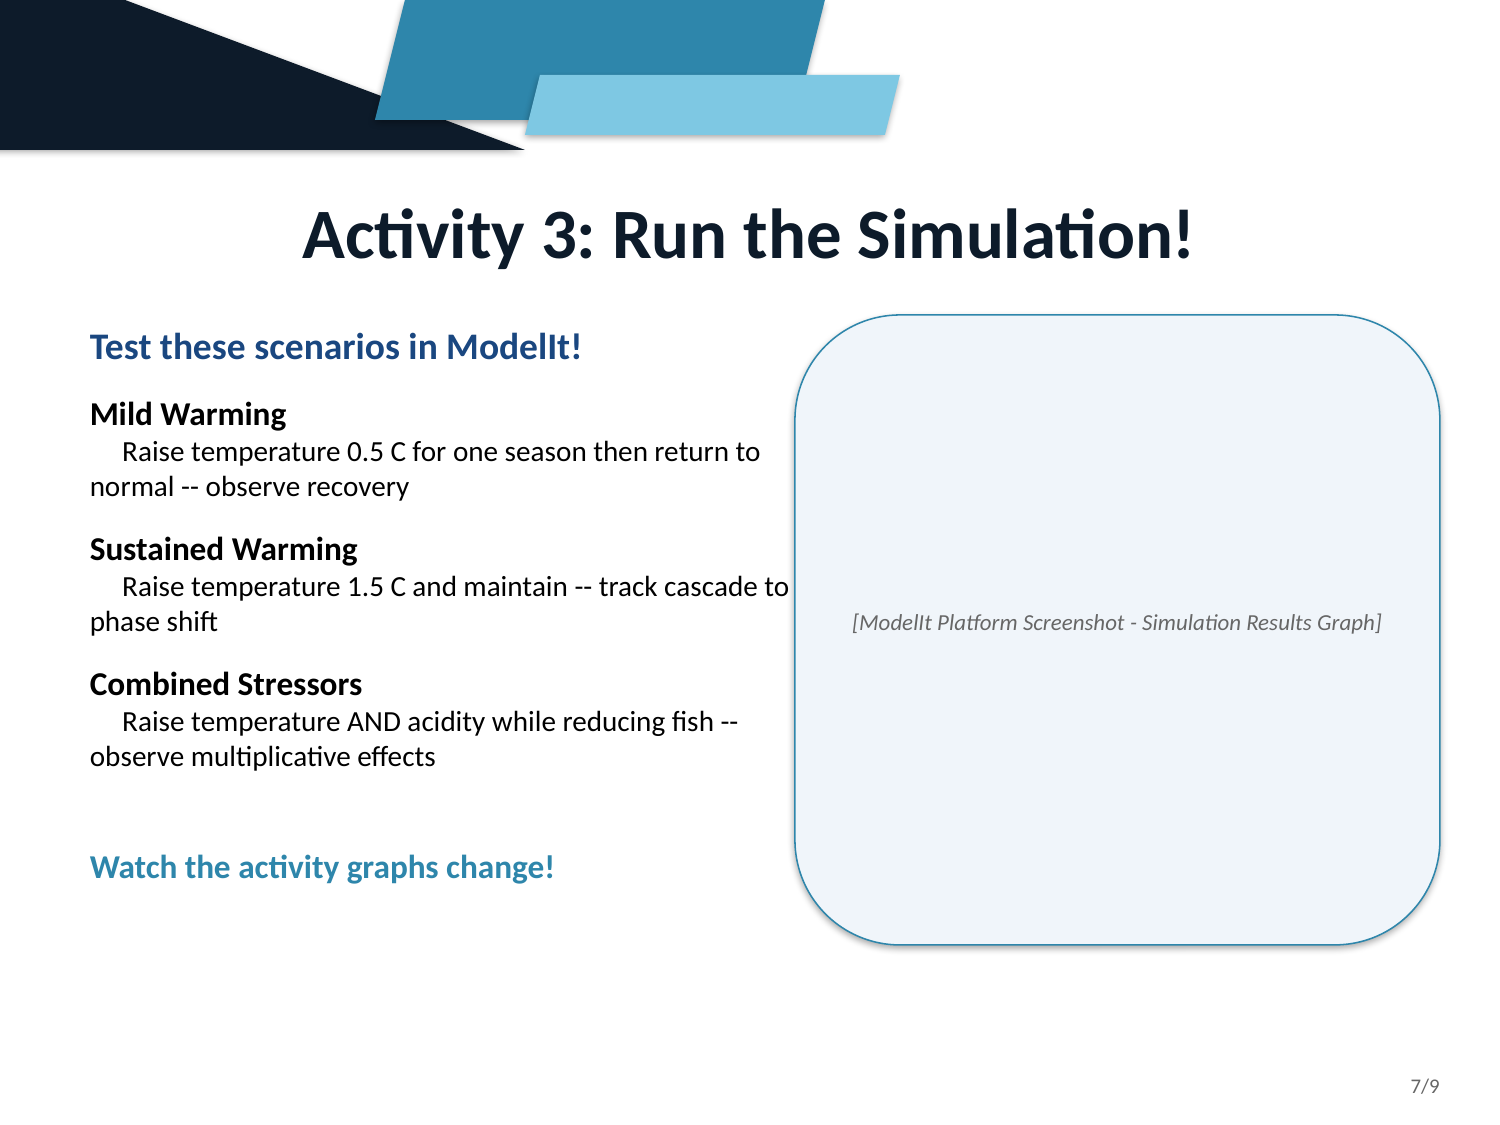

Activity 3: Run the Simulation!
Test these scenarios in ModelIt!
Mild Warming
     Raise temperature 0.5 C for one season then return to normal -- observe recovery
Sustained Warming
     Raise temperature 1.5 C and maintain -- track cascade to phase shift
Combined Stressors
     Raise temperature AND acidity while reducing fish -- observe multiplicative effects
Watch the activity graphs change!

[ModelIt Platform Screenshot - Simulation Results Graph]
7/9